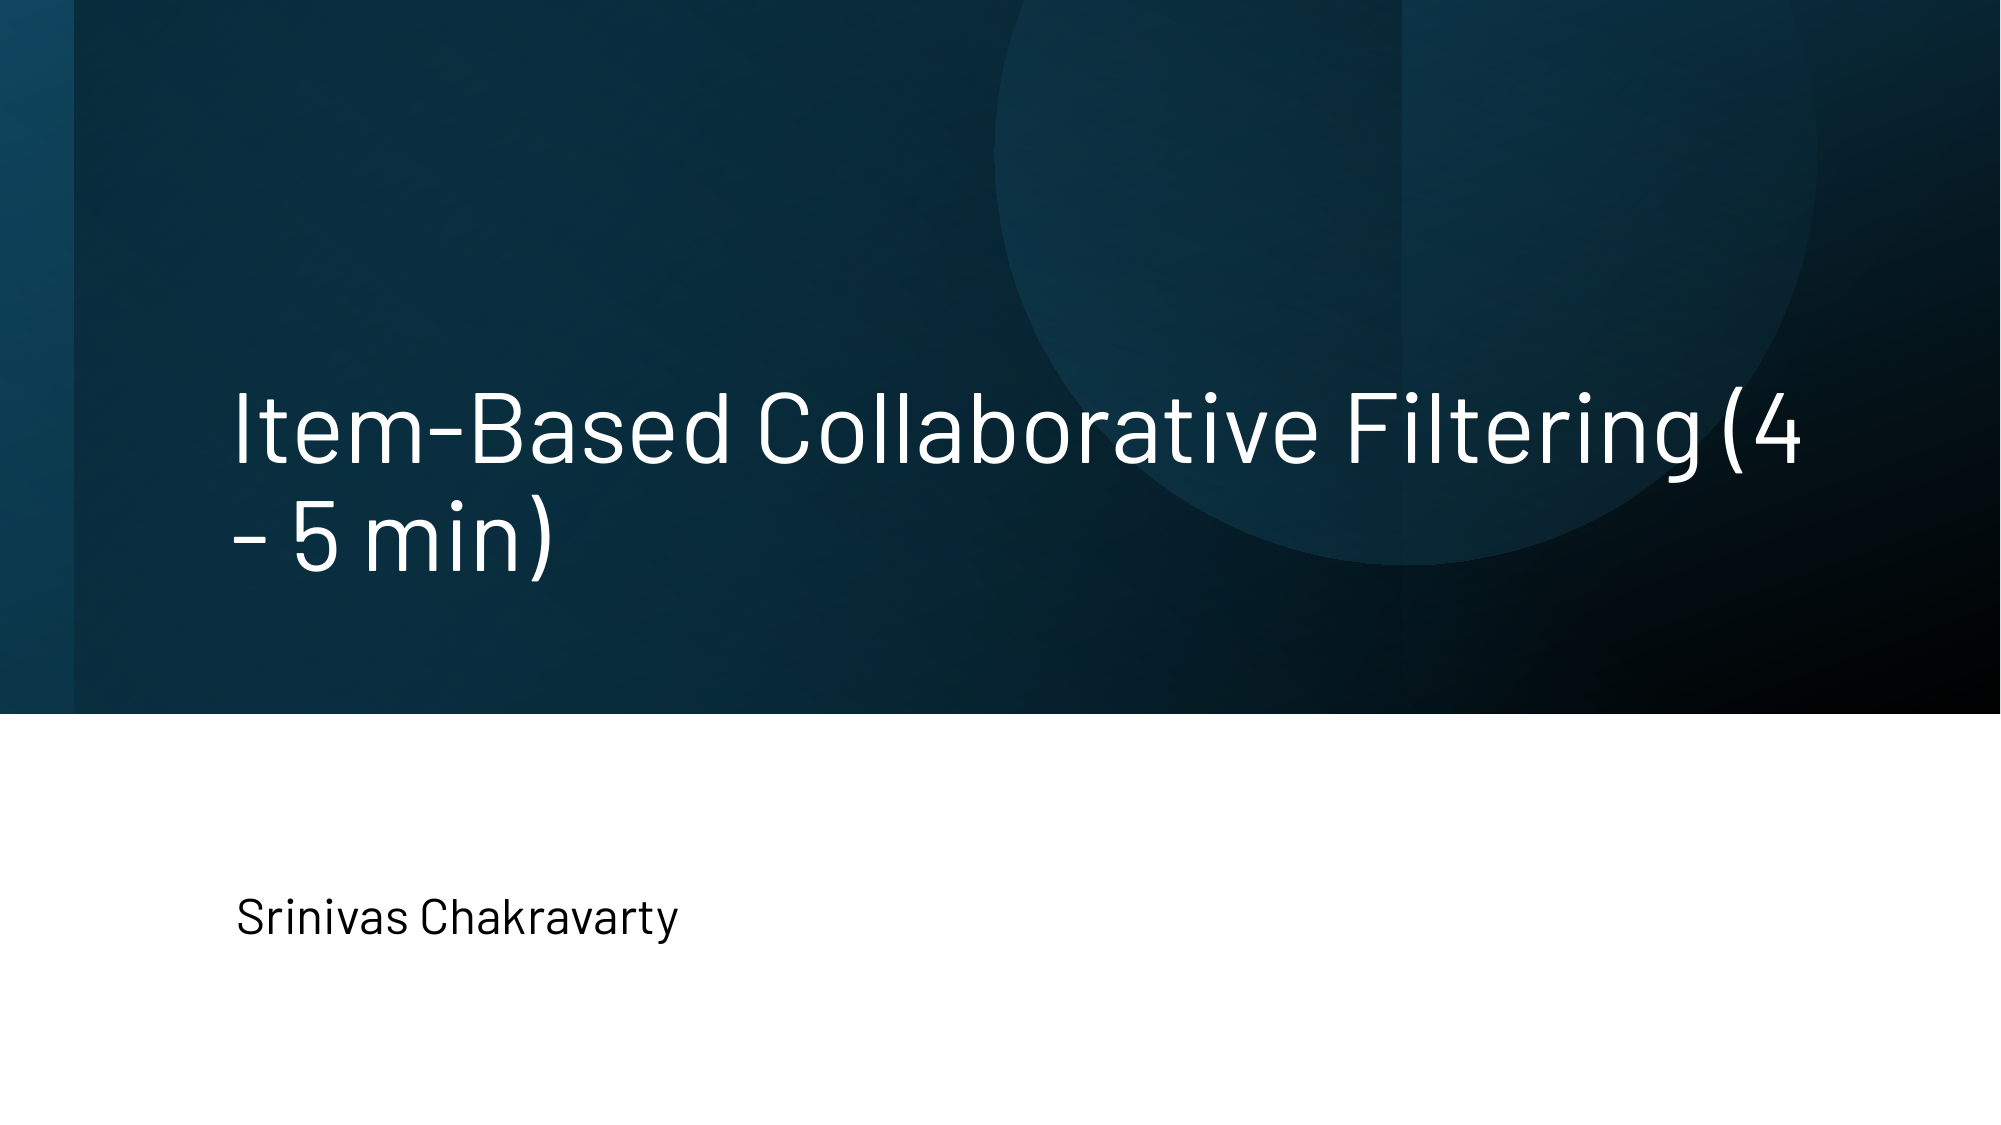

# Item-Based Collaborative Filtering (4 - 5 min)
Srinivas Chakravarty